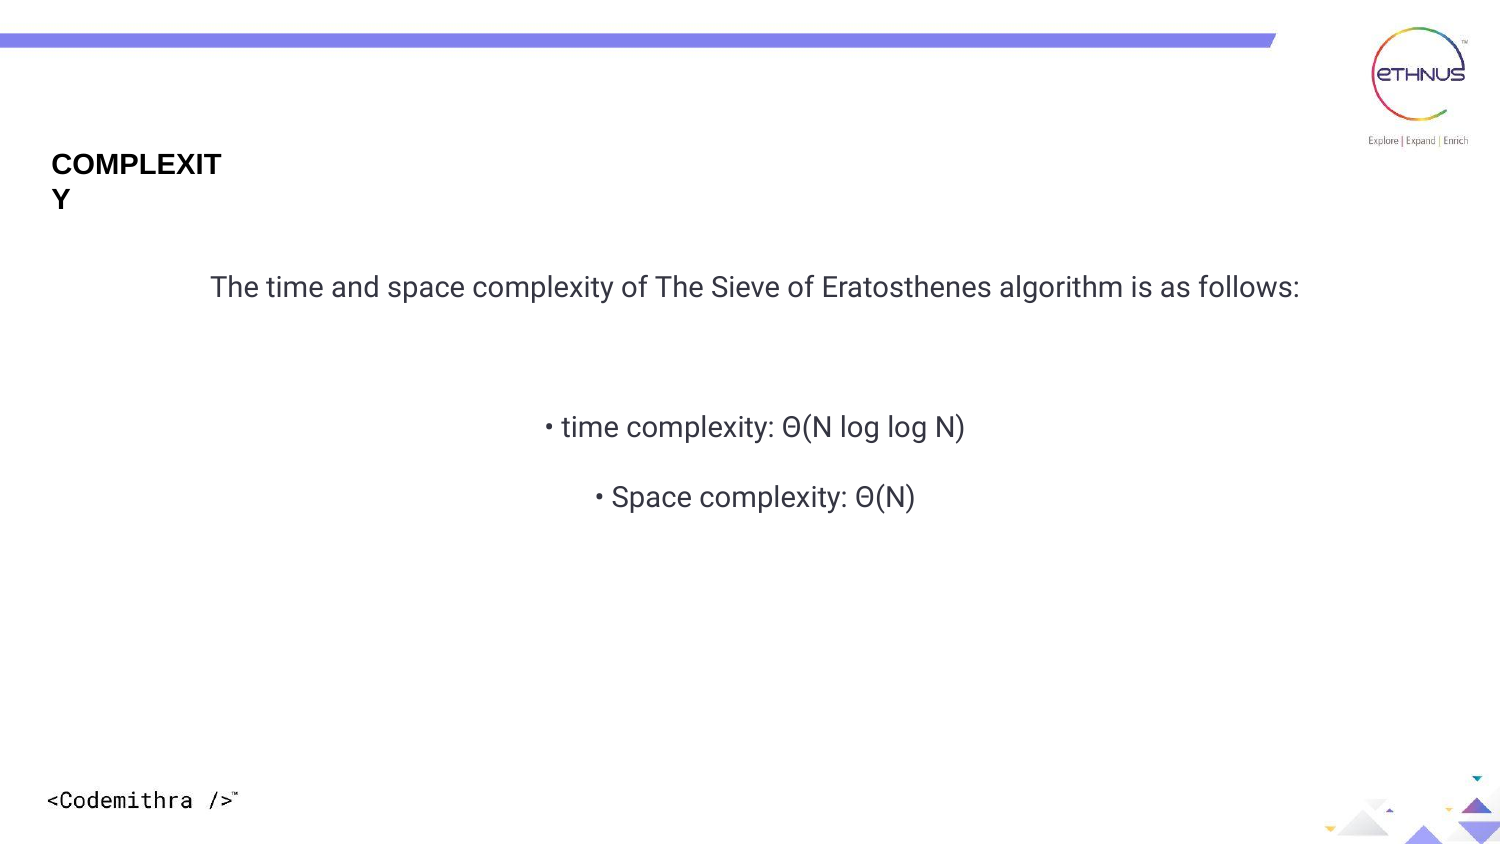

COMPLEXITY
The time and space complexity of The Sieve of Eratosthenes algorithm is as follows:

 • time complexity: Θ(N log log N)
• Space complexity: Θ(N)